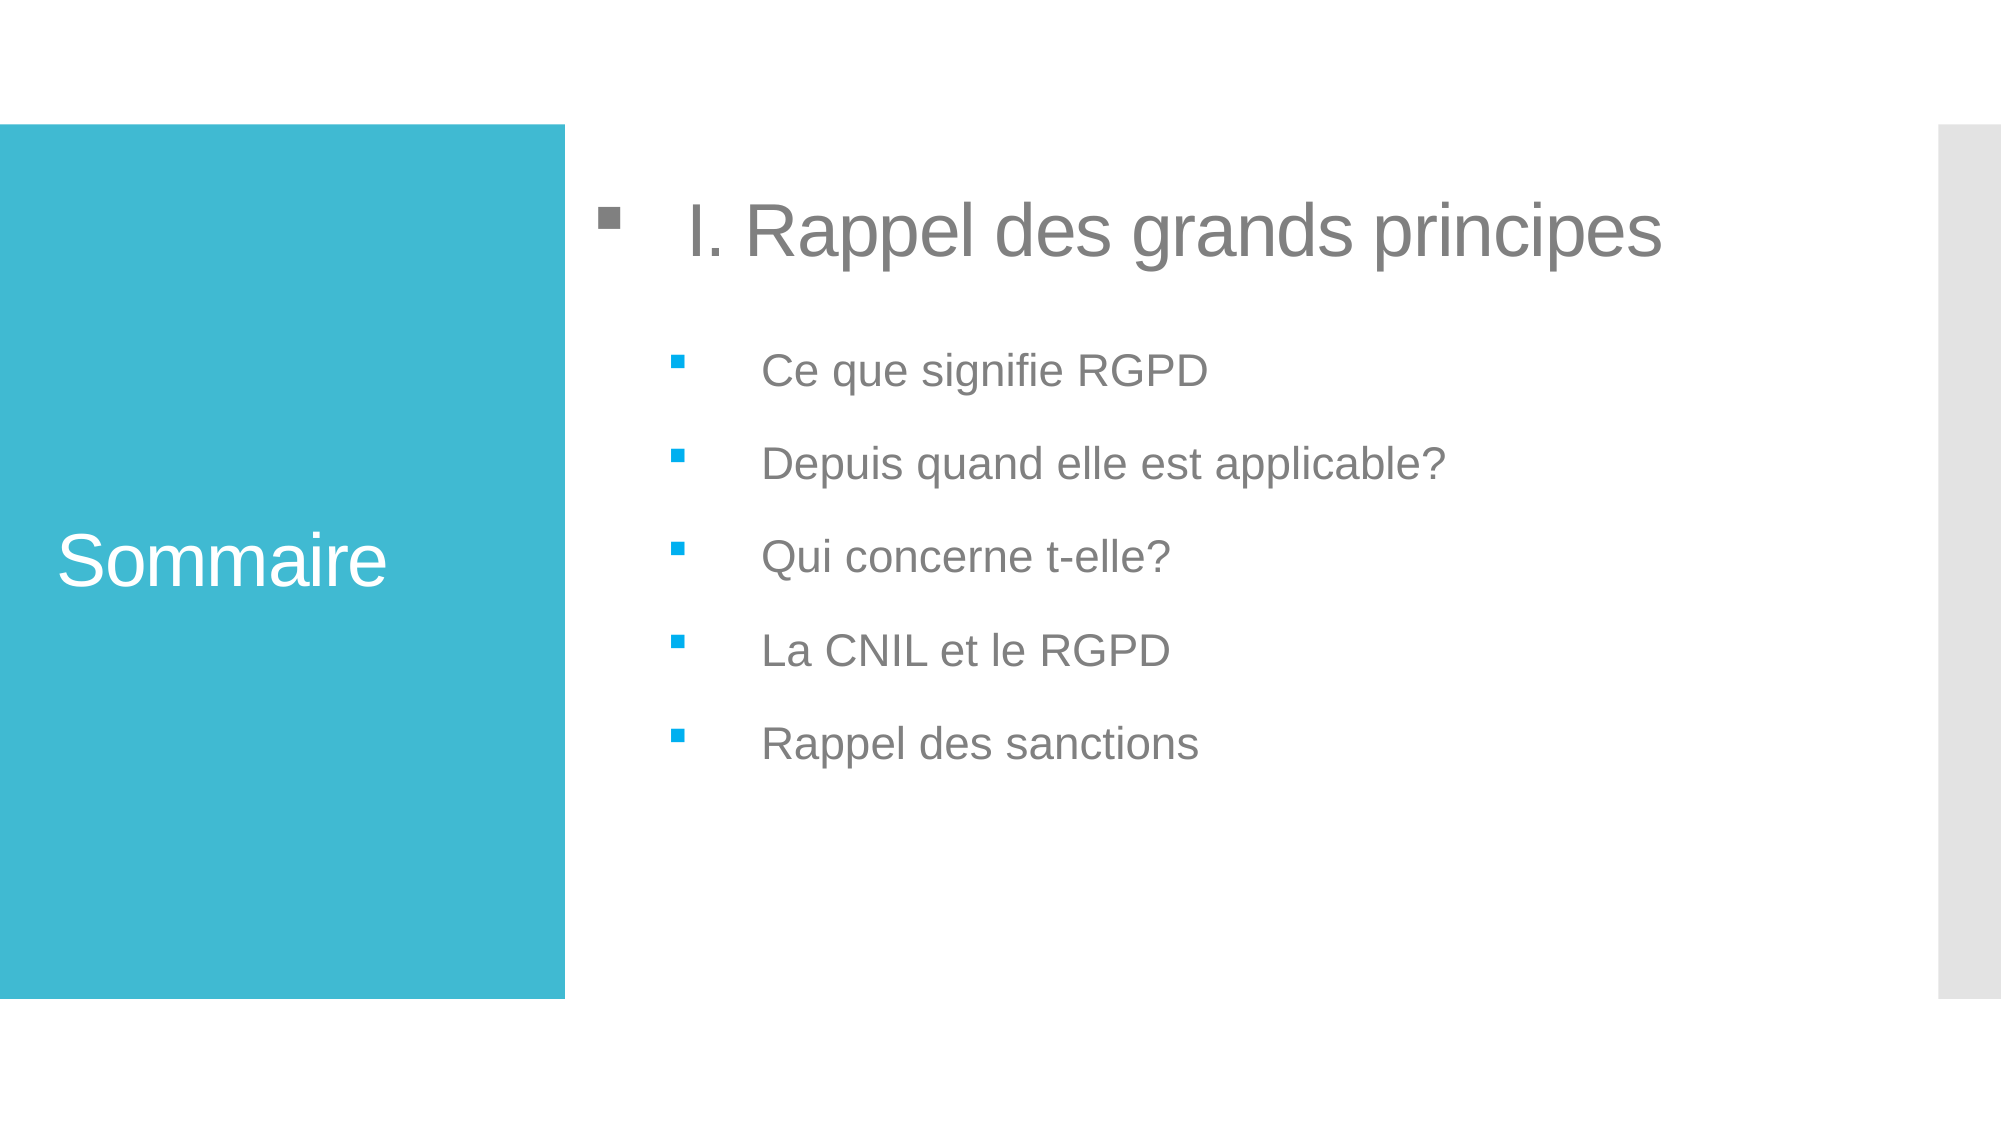

# Sommaire
I. Rappel des grands principes

Ce que signifie RGPD
Depuis quand elle est applicable?
Qui concerne t-elle?
La CNIL et le RGPD
Rappel des sanctions